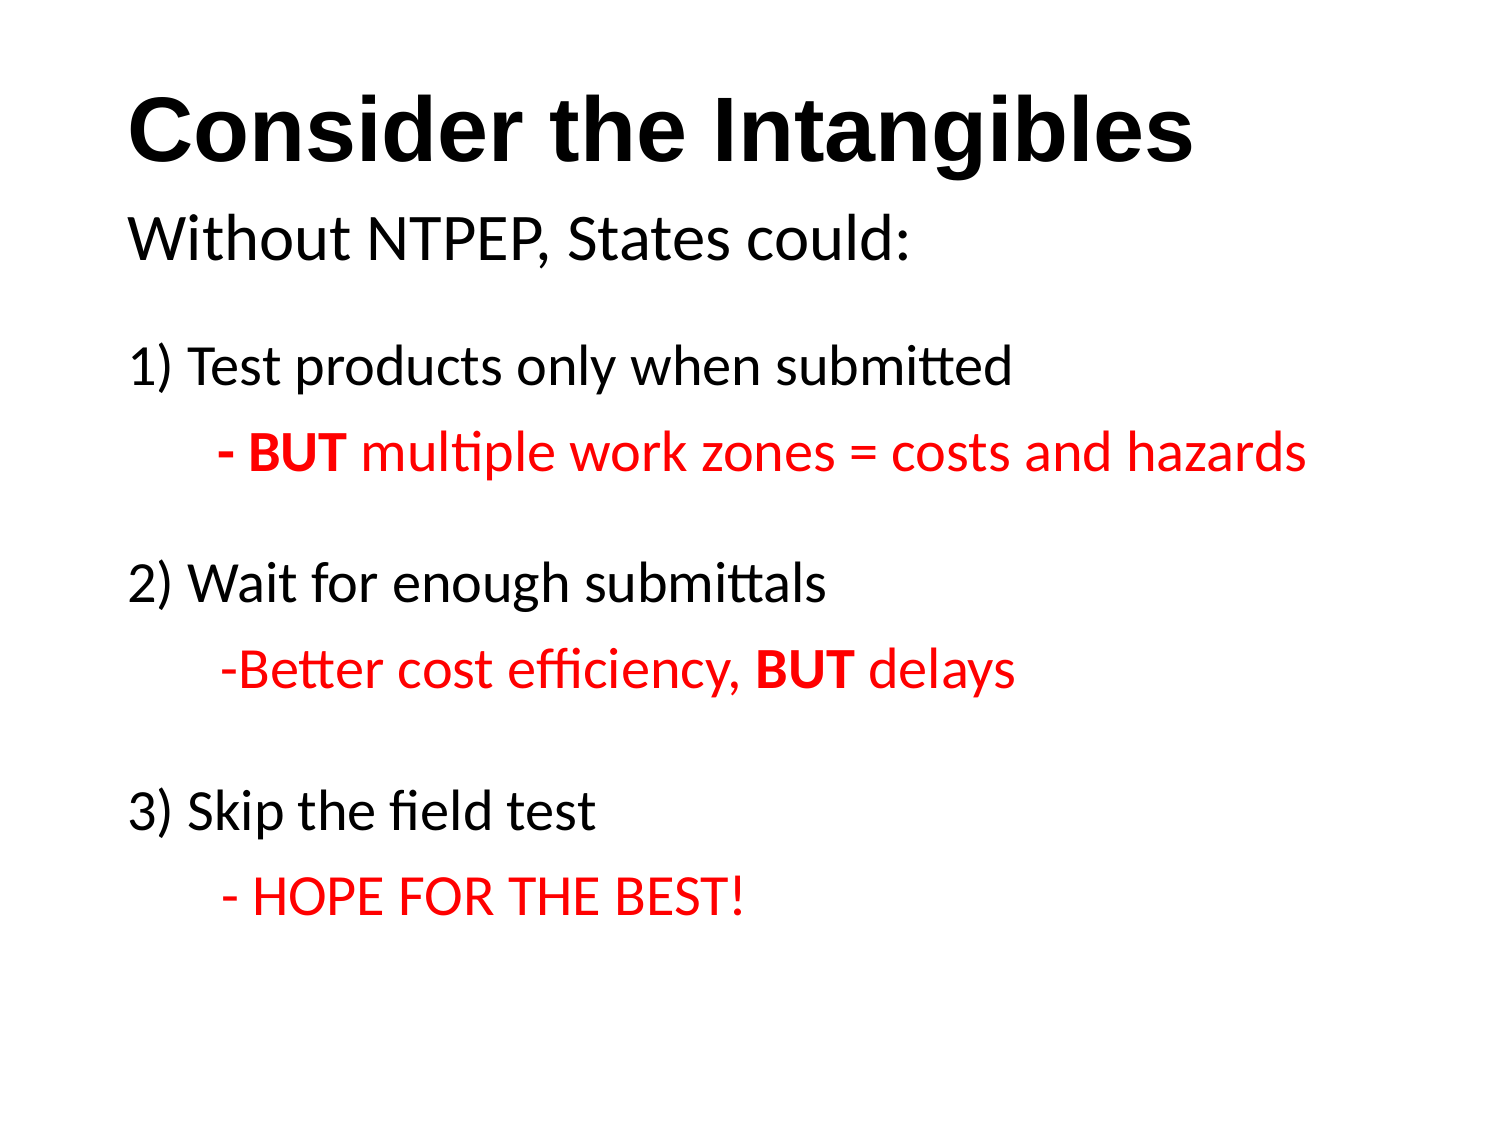

Consider the Intangibles
Without NTPEP, States could:
1) Test products only when submitted
- BUT multiple work zones = costs and hazards
2) Wait for enough submittals
-Better cost efficiency, BUT delays
3) Skip the field test
- HOPE FOR THE BEST!